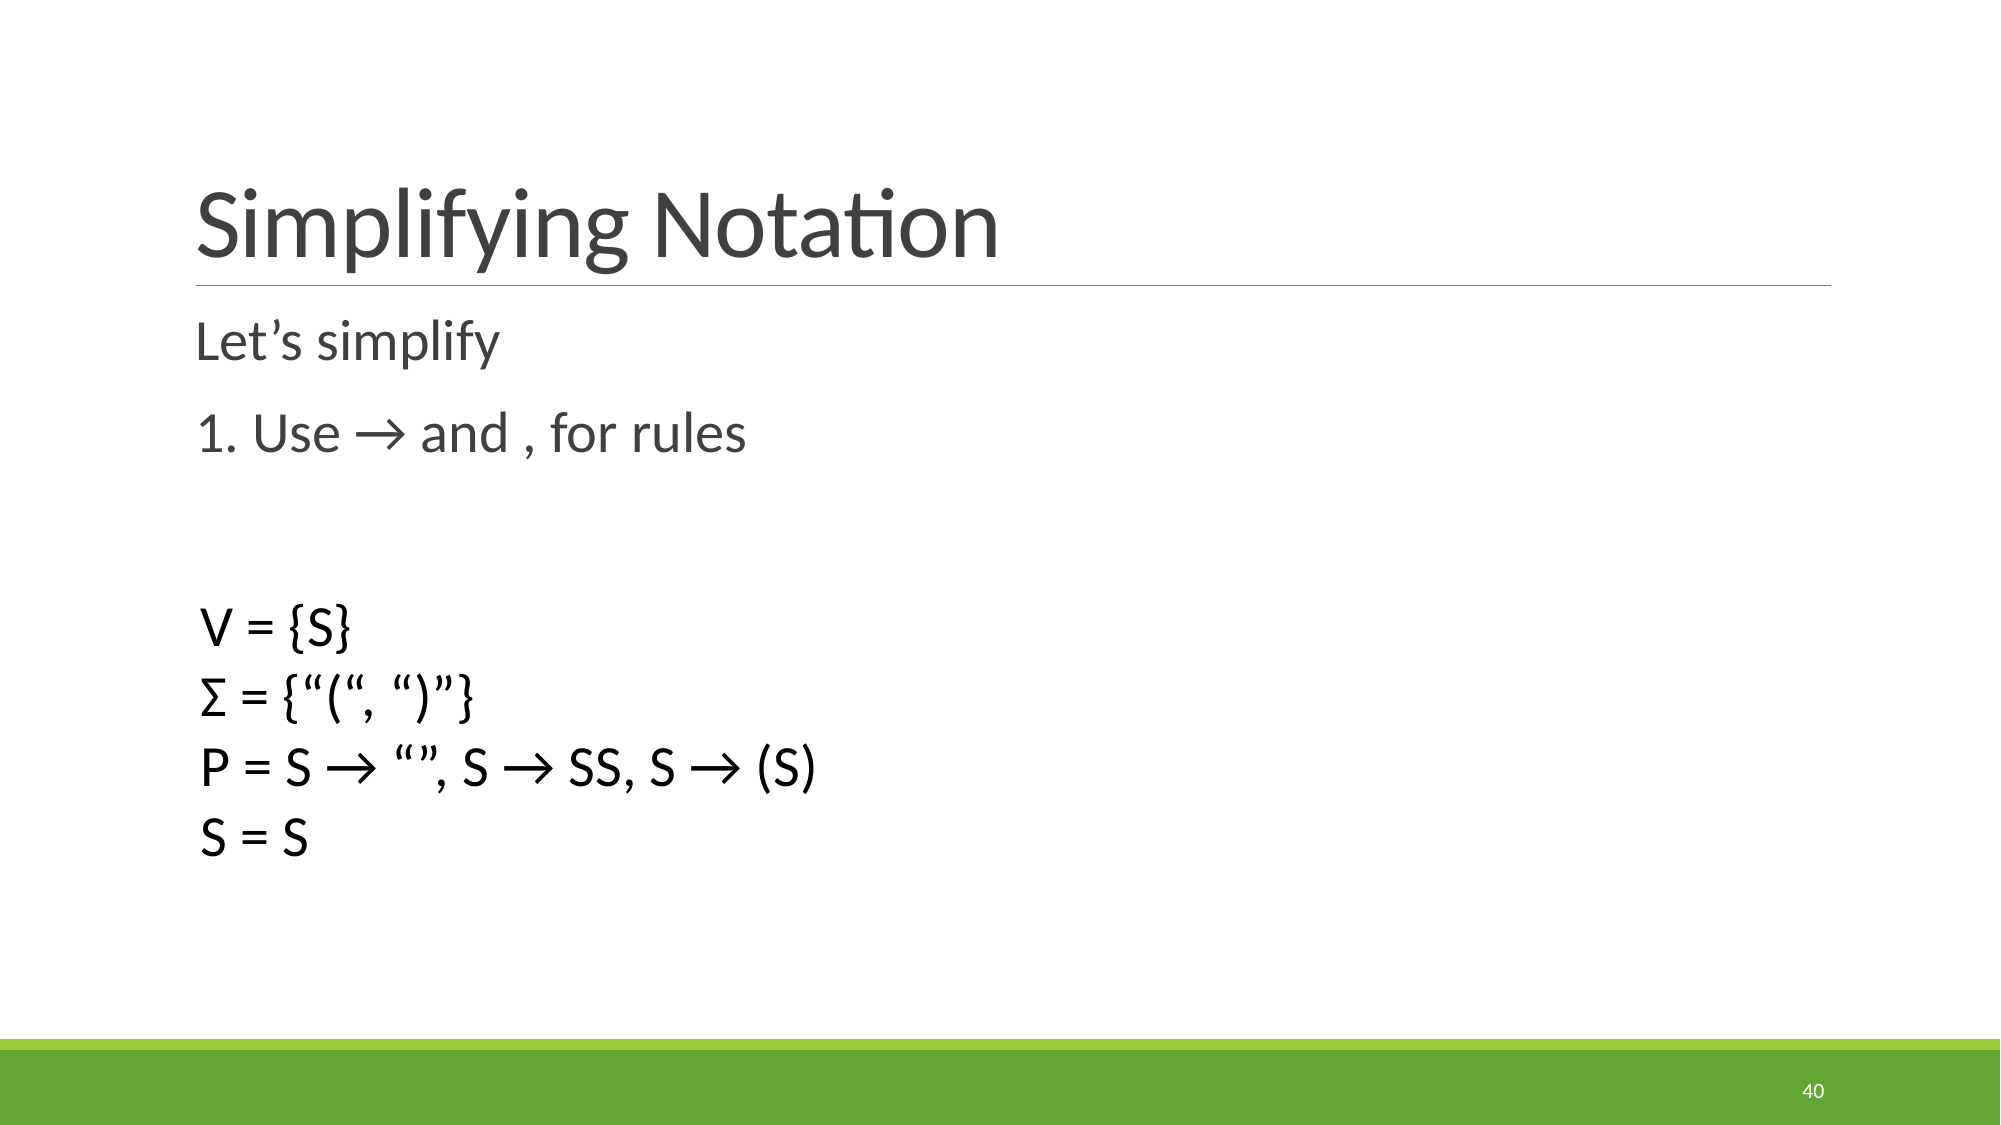

# Simplifying Notation
Let’s simplify
1. Use → and , for rules
V = {S}
Σ = {“(“, “)”}
P = S → “”, S → SS, S → (S)
S = S
40